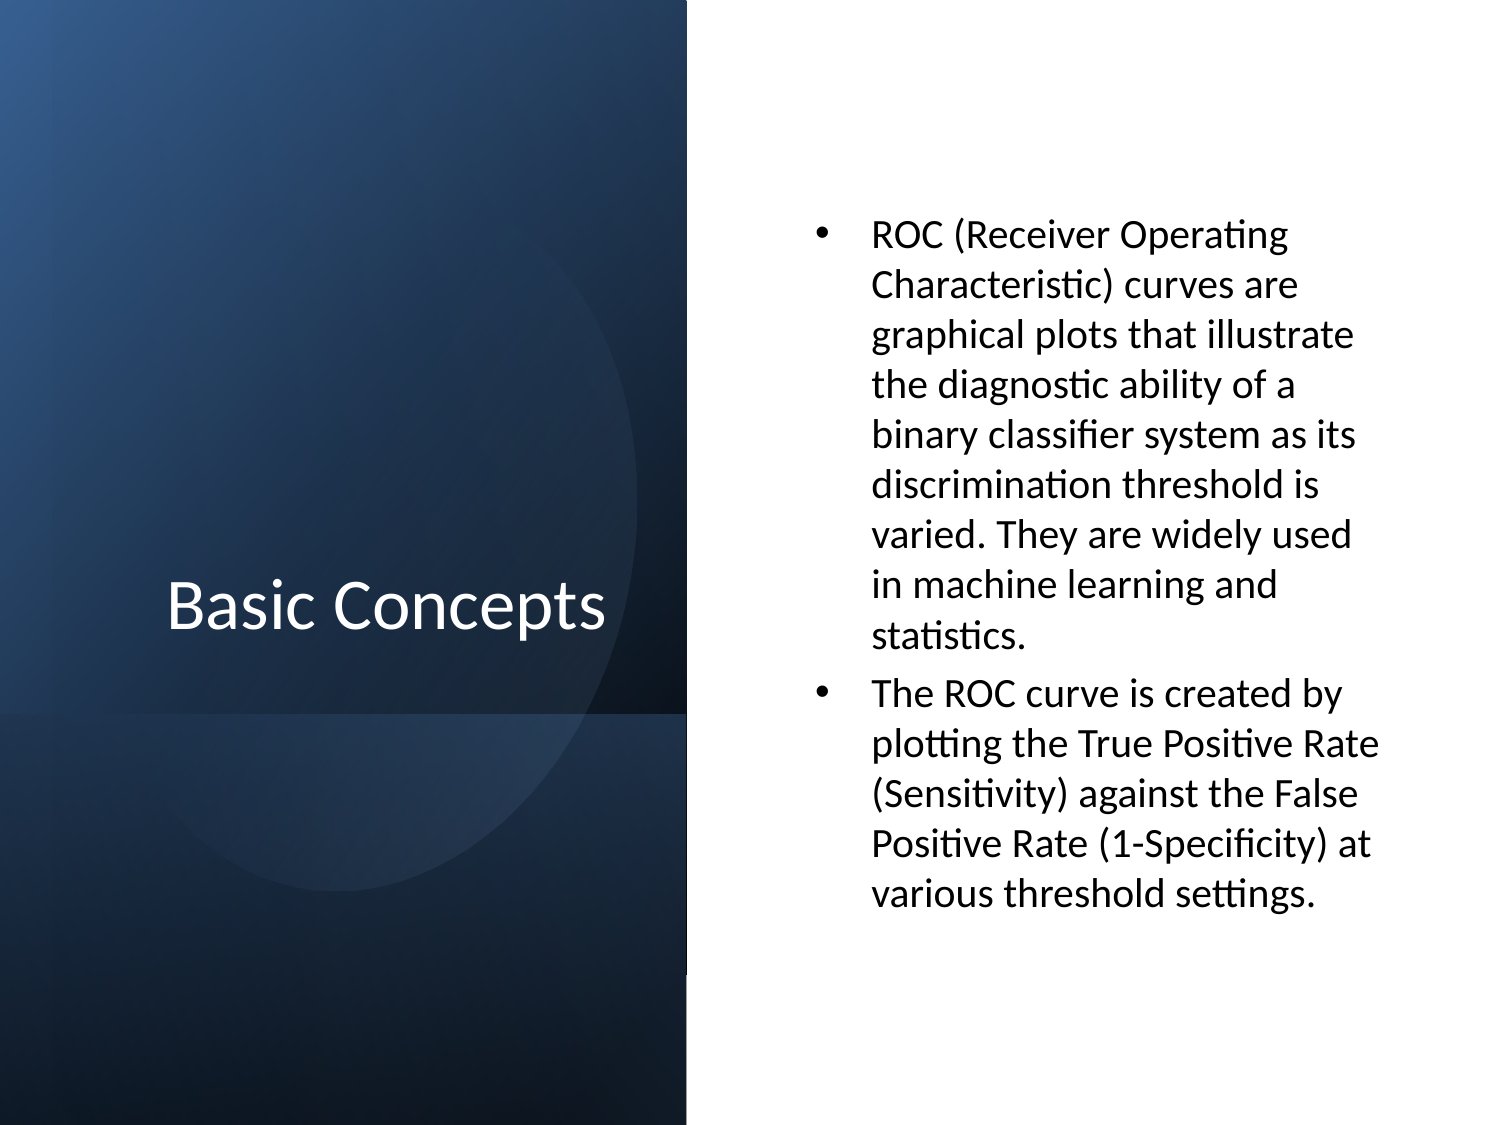

# Basic Concepts
ROC (Receiver Operating Characteristic) curves are graphical plots that illustrate the diagnostic ability of a binary classifier system as its discrimination threshold is varied. They are widely used in machine learning and statistics.
The ROC curve is created by plotting the True Positive Rate (Sensitivity) against the False Positive Rate (1-Specificity) at various threshold settings.